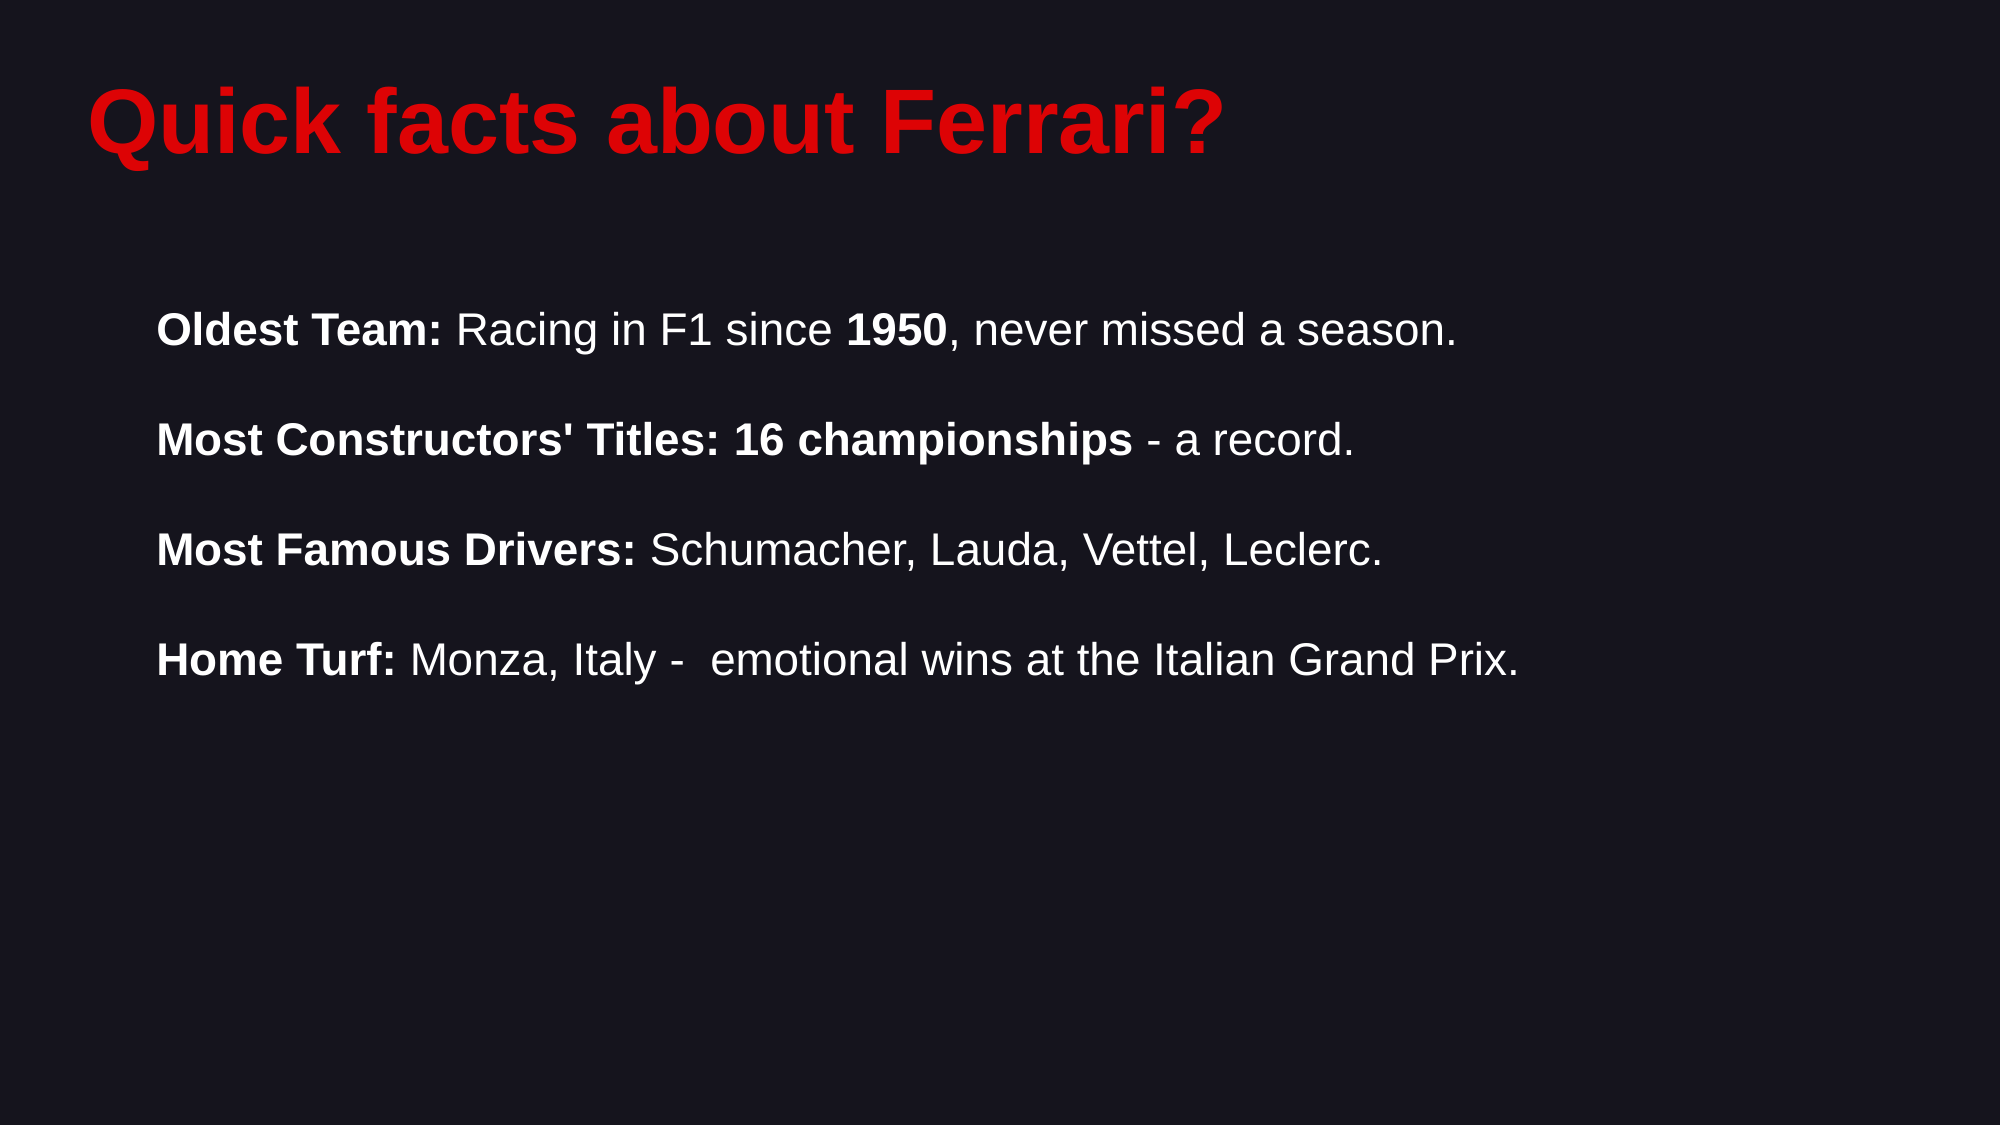

Quick facts about Ferrari?
Oldest Team: Racing in F1 since 1950, never missed a season.
Most Constructors' Titles: 16 championships - a record.
Most Famous Drivers: Schumacher, Lauda, Vettel, Leclerc.
Home Turf: Monza, Italy -  emotional wins at the Italian Grand Prix.